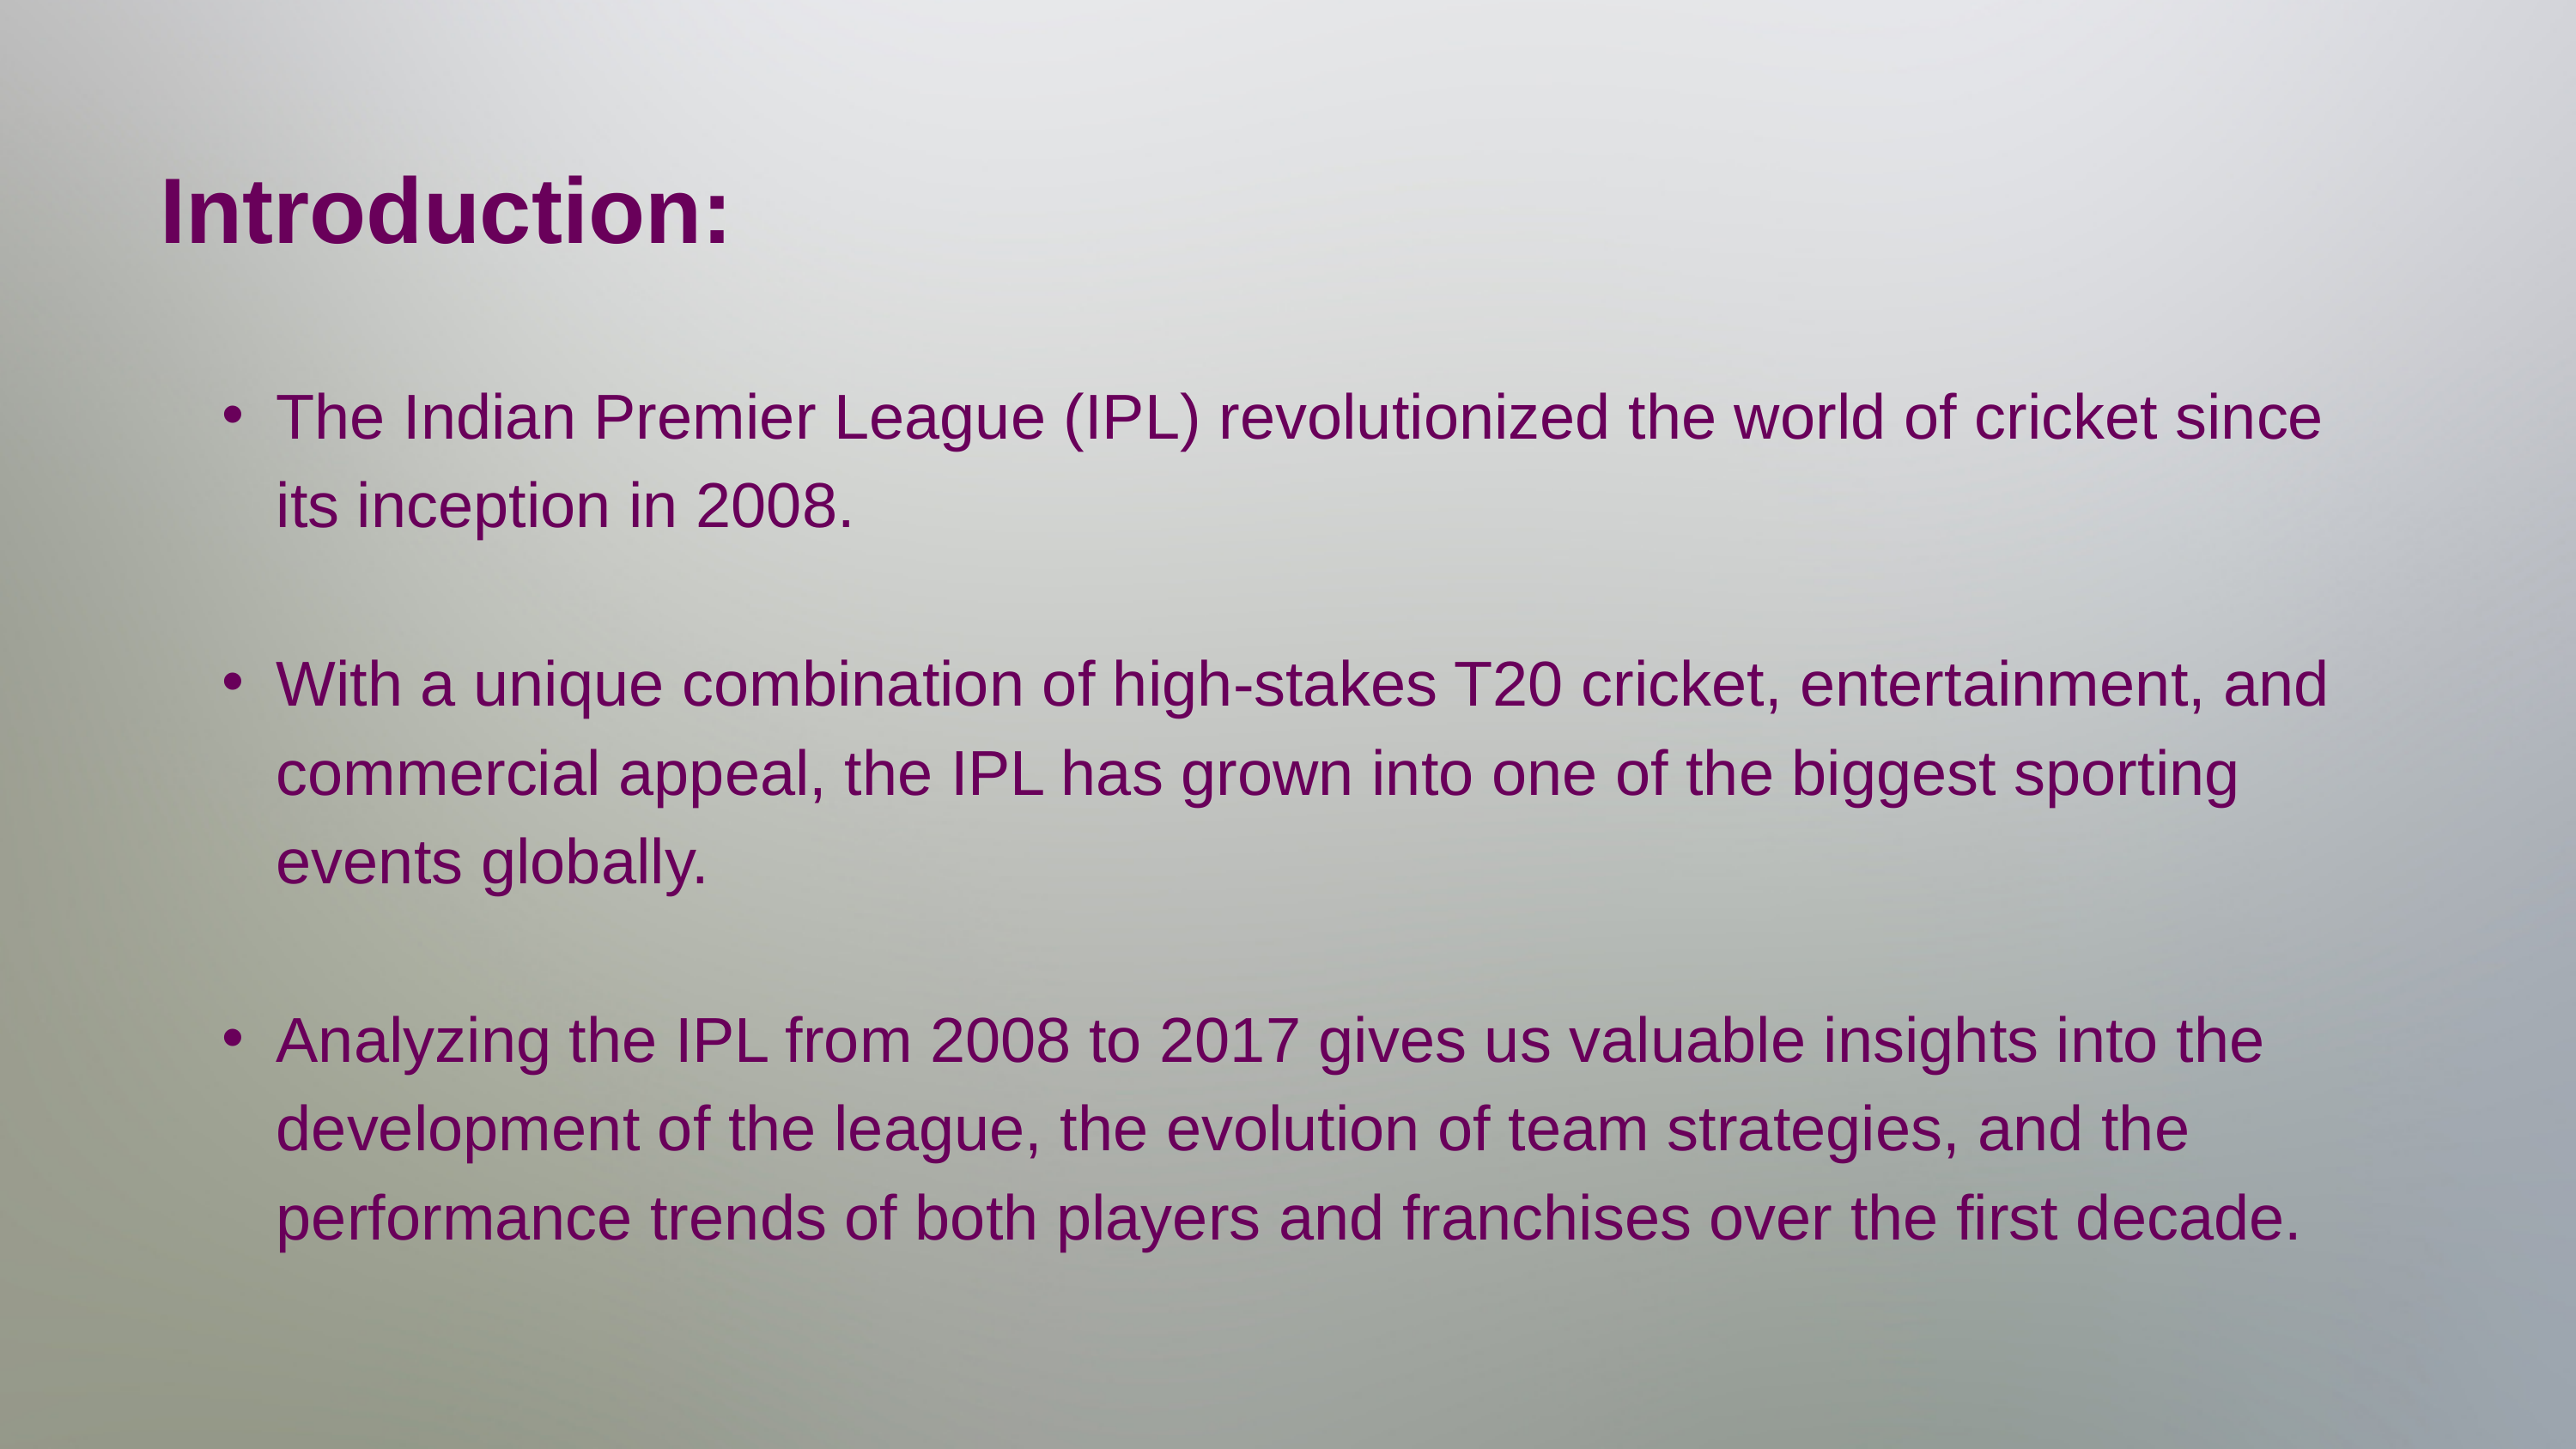

Introduction:
The Indian Premier League (IPL) revolutionized the world of cricket since its inception in 2008.

With a unique combination of high-stakes T20 cricket, entertainment, and commercial appeal, the IPL has grown into one of the biggest sporting events globally.

Analyzing the IPL from 2008 to 2017 gives us valuable insights into the development of the league, the evolution of team strategies, and the performance trends of both players and franchises over the first decade.